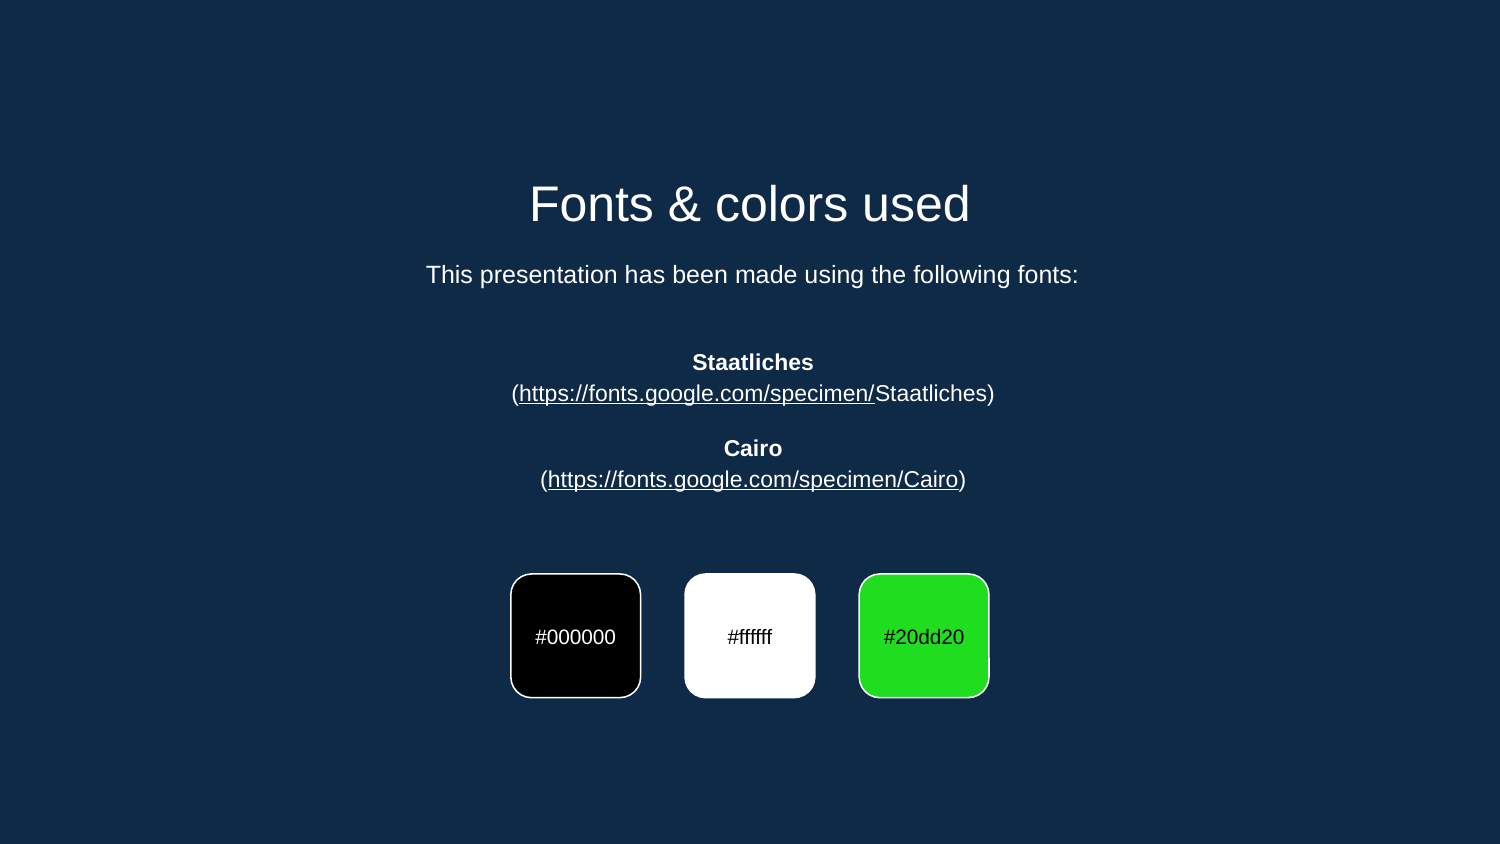

Fonts & colors used
This presentation has been made using the following fonts:

Staatliches
(https://fonts.google.com/specimen/Staatliches)

Cairo
(https://fonts.google.com/specimen/Cairo)

#000000
#ffffff
#20dd20